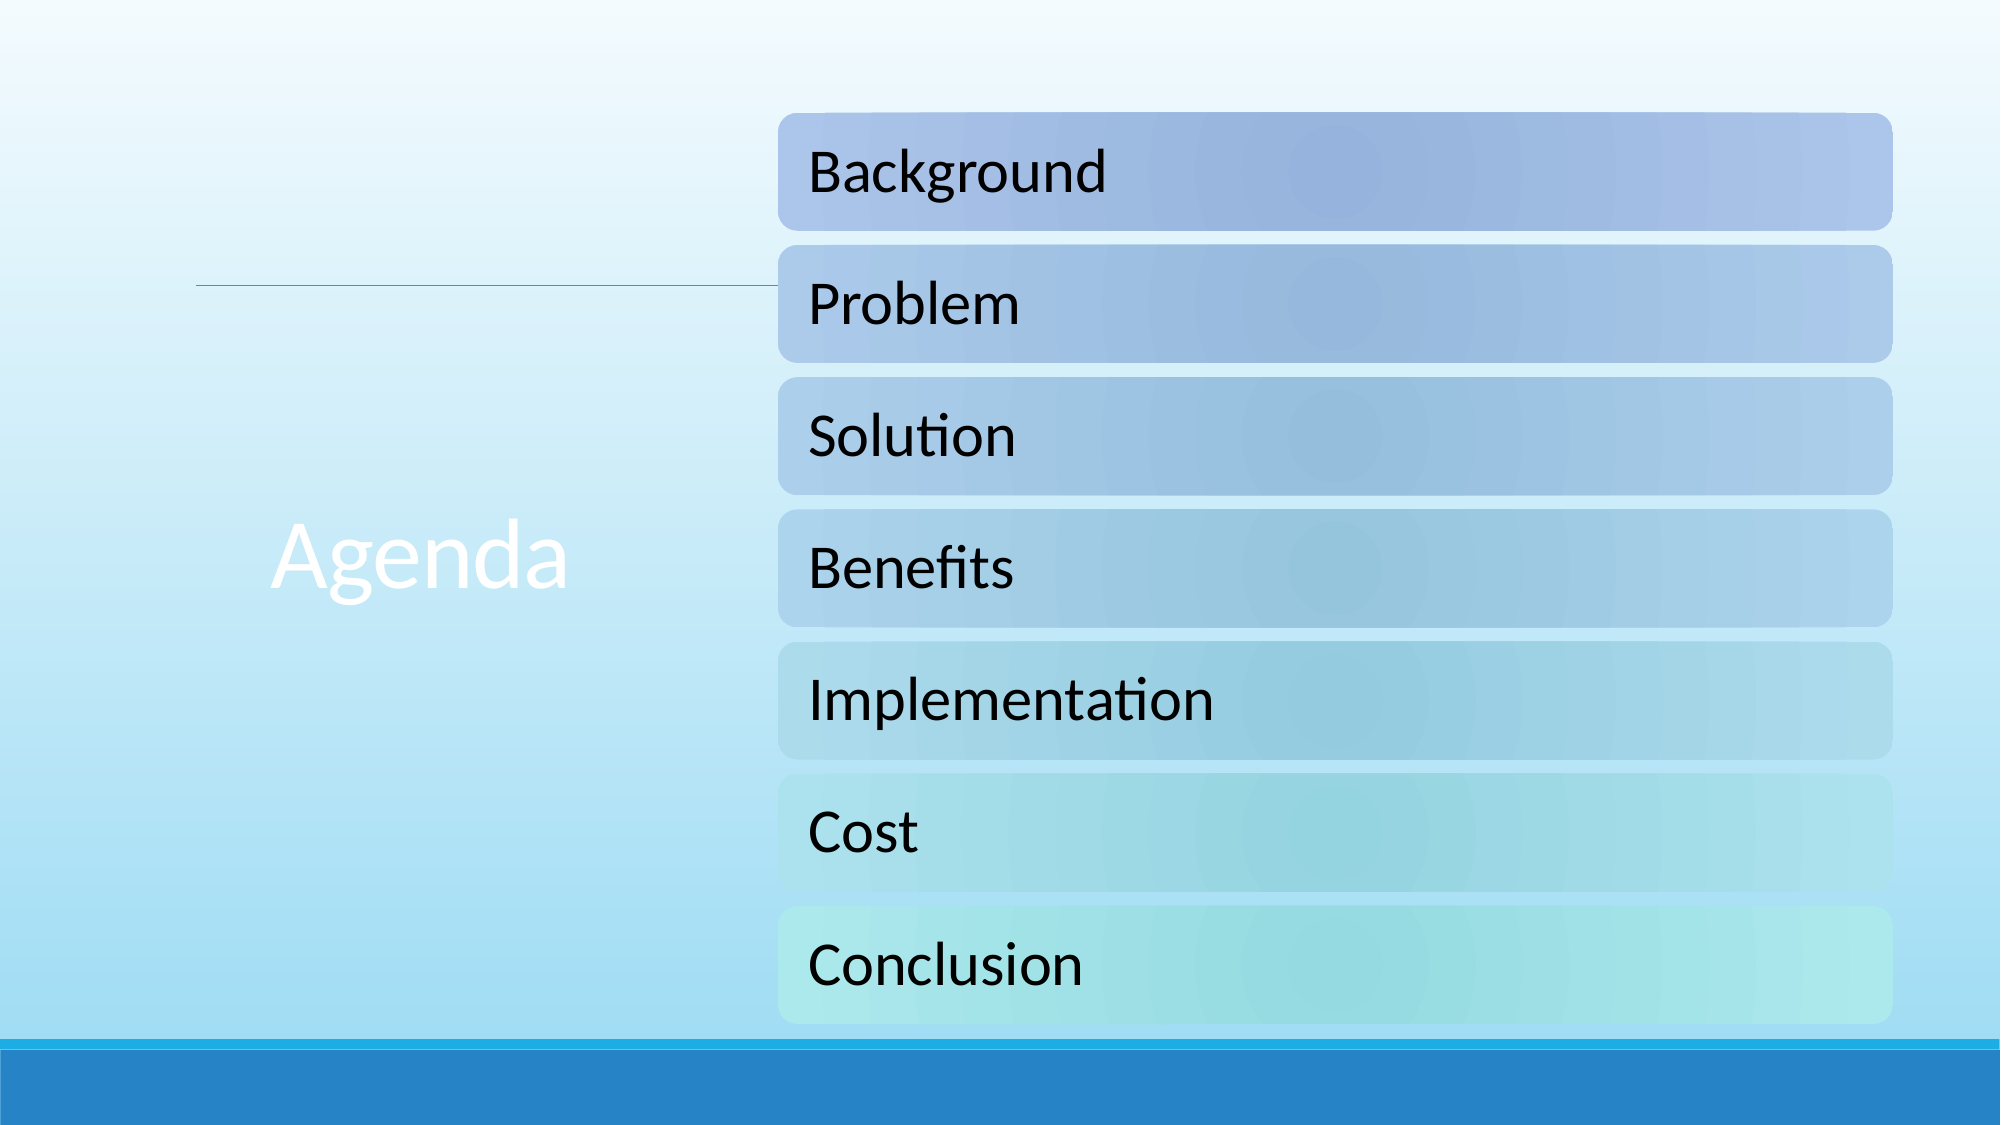

# Agenda
Background
Problem
Solution
Benefits
Implementation
Cost
Conclusion